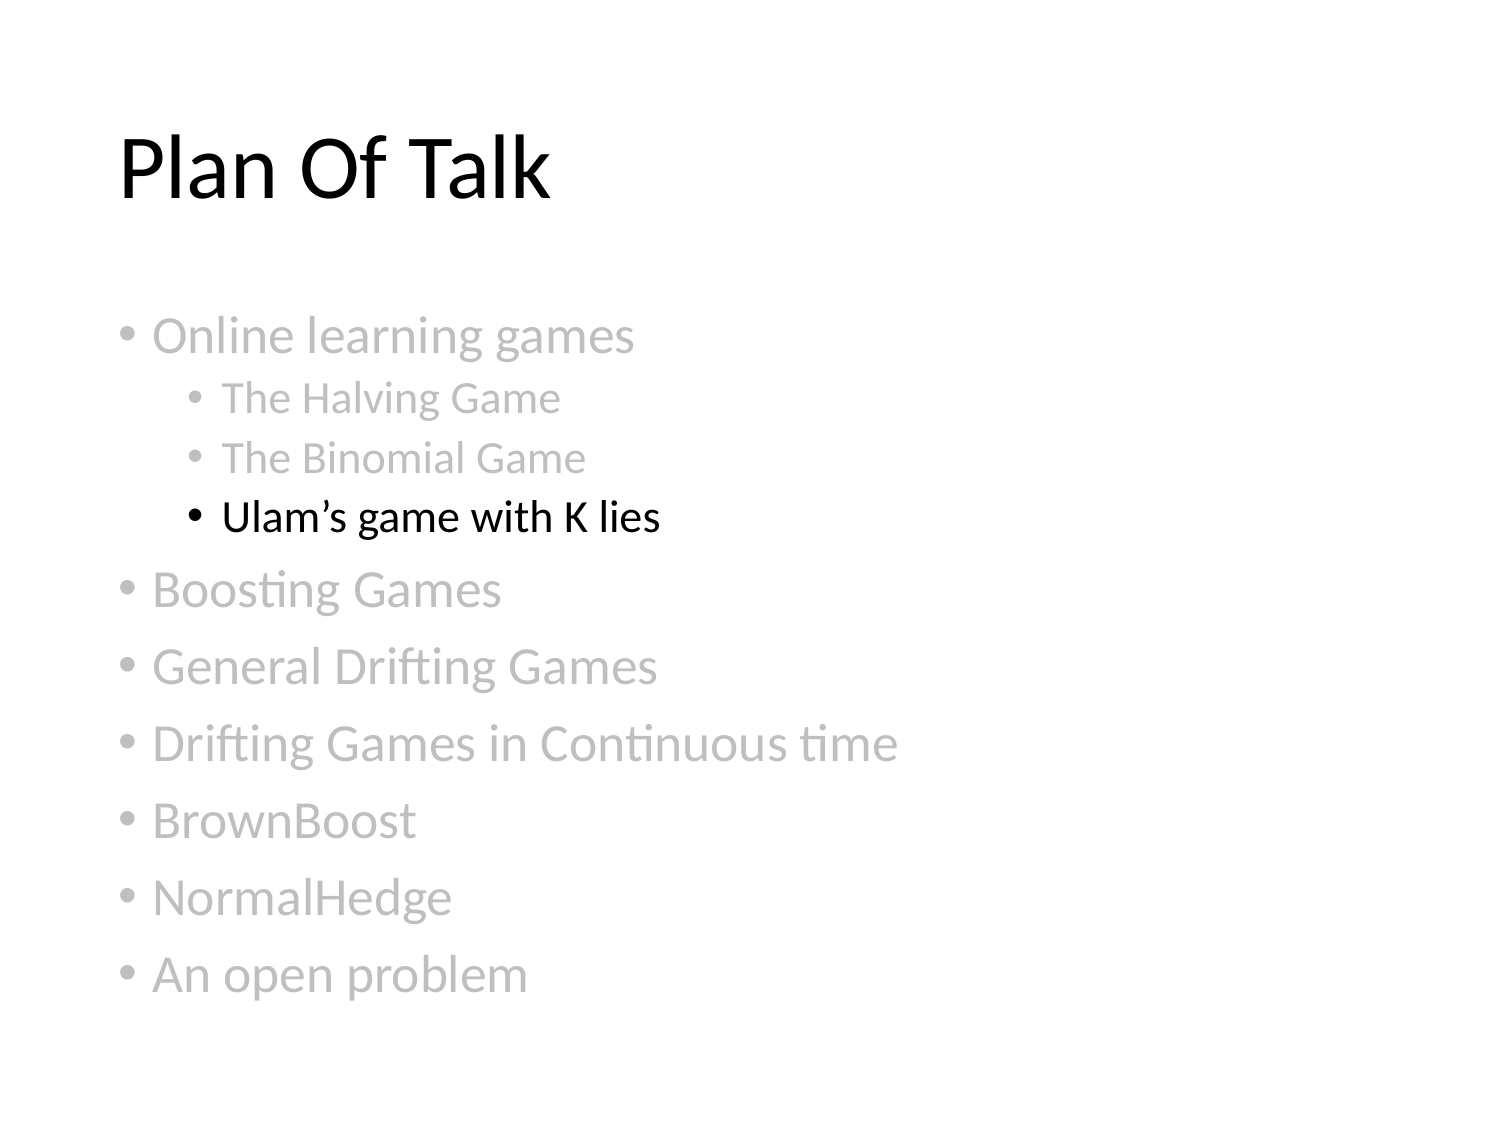

# Plan Of Talk
Online learning games
The Halving Game
The Binomial Game
Ulam’s game with K lies
Boosting Games
General Drifting Games
Drifting Games in Continuous time
BrownBoost
NormalHedge
An open problem